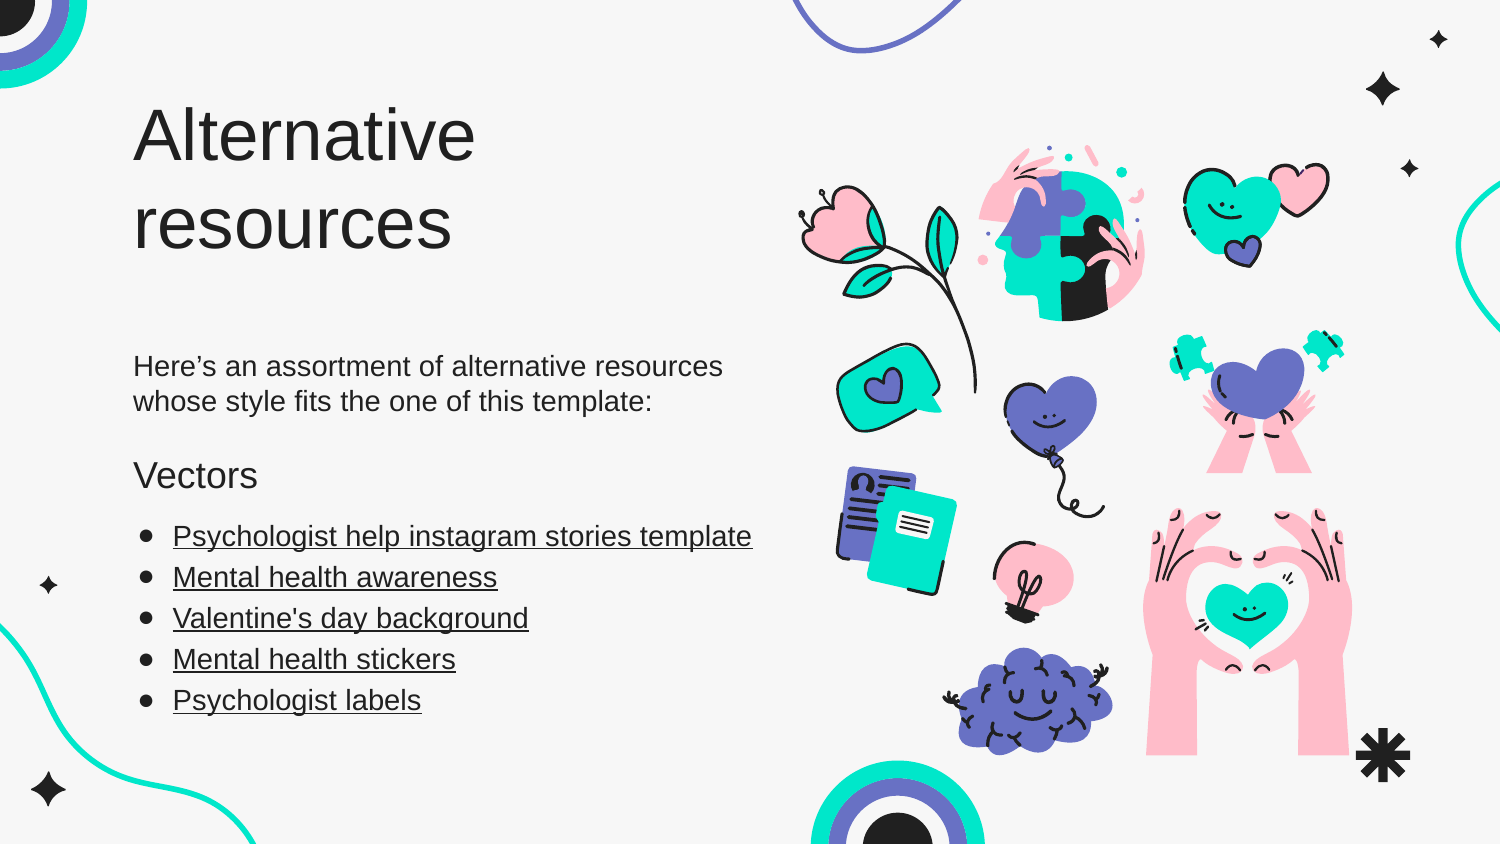

# Alternative resources

Here’s an assortment of alternative resources whose style fits the one of this template:
Vectors
Psychologist help instagram stories template
Mental health awareness
Valentine's day background
Mental health stickers
Psychologist labels